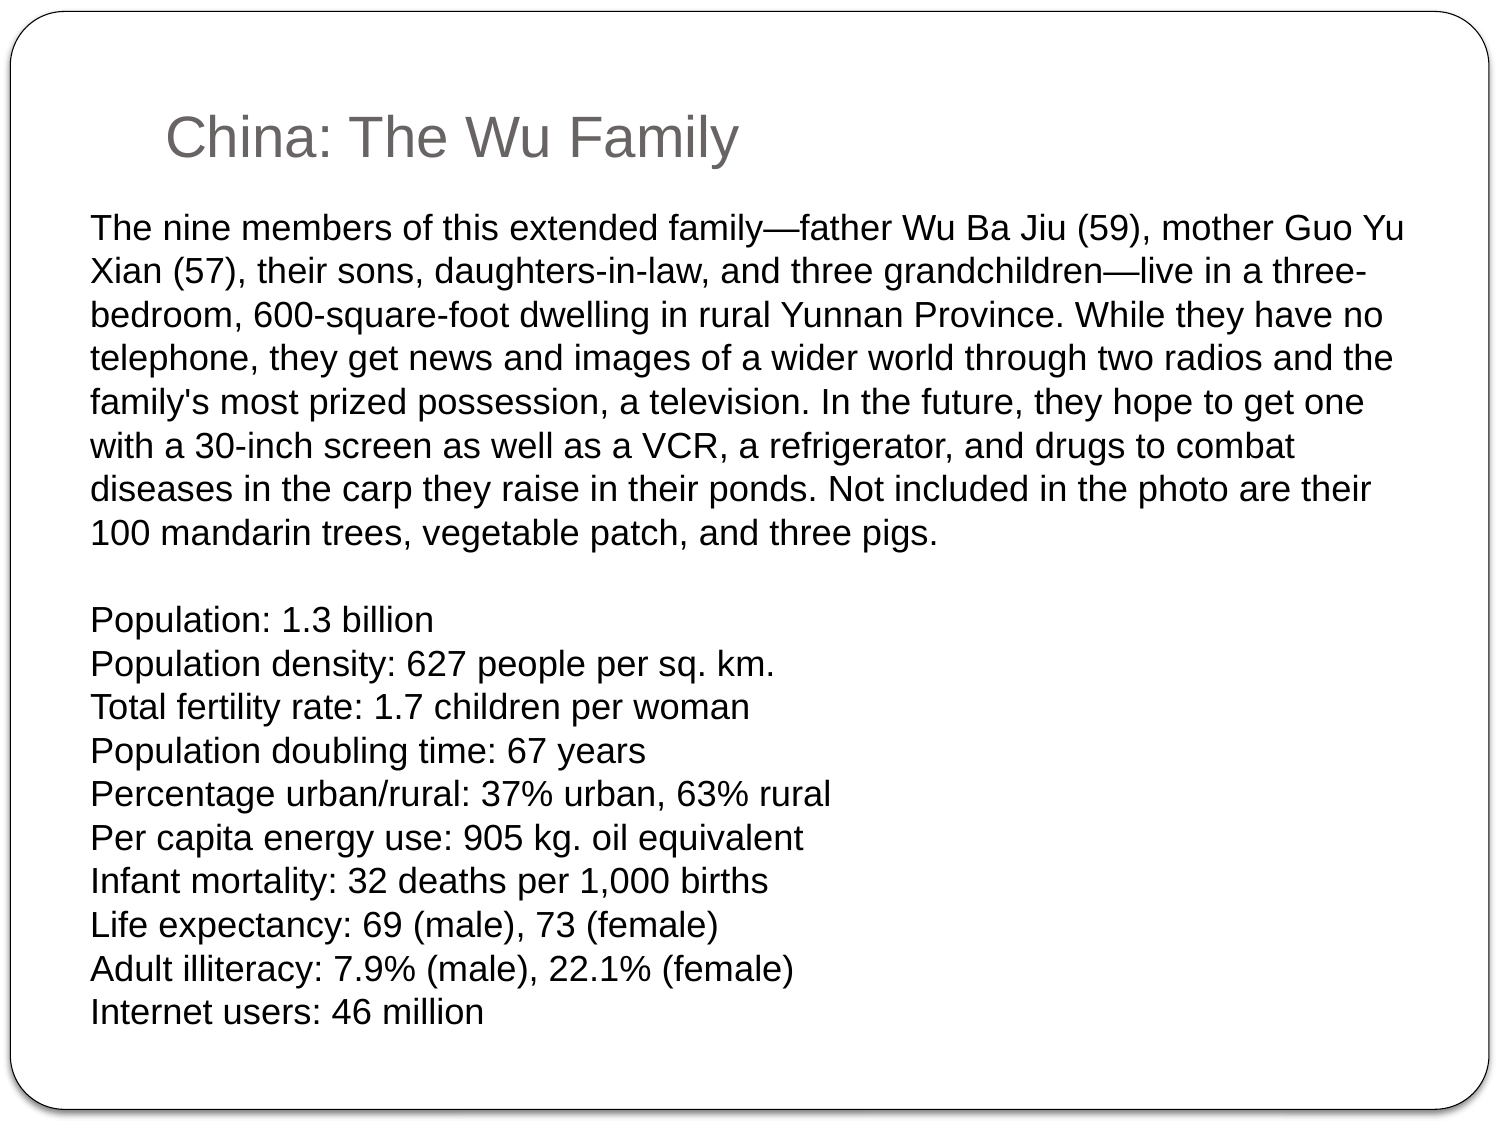

# China: The Wu Family
The nine members of this extended family—father Wu Ba Jiu (59), mother Guo Yu Xian (57), their sons, daughters-in-law, and three grandchildren—live in a three-bedroom, 600-square-foot dwelling in rural Yunnan Province. While they have no telephone, they get news and images of a wider world through two radios and the family's most prized possession, a television. In the future, they hope to get one with a 30-inch screen as well as a VCR, a refrigerator, and drugs to combat diseases in the carp they raise in their ponds. Not included in the photo are their 100 mandarin trees, vegetable patch, and three pigs.
Population: 1.3 billion
Population density: 627 people per sq. km.
Total fertility rate: 1.7 children per woman
Population doubling time: 67 years
Percentage urban/rural: 37% urban, 63% rural
Per capita energy use: 905 kg. oil equivalent
Infant mortality: 32 deaths per 1,000 births
Life expectancy: 69 (male), 73 (female)
Adult illiteracy: 7.9% (male), 22.1% (female)
Internet users: 46 million